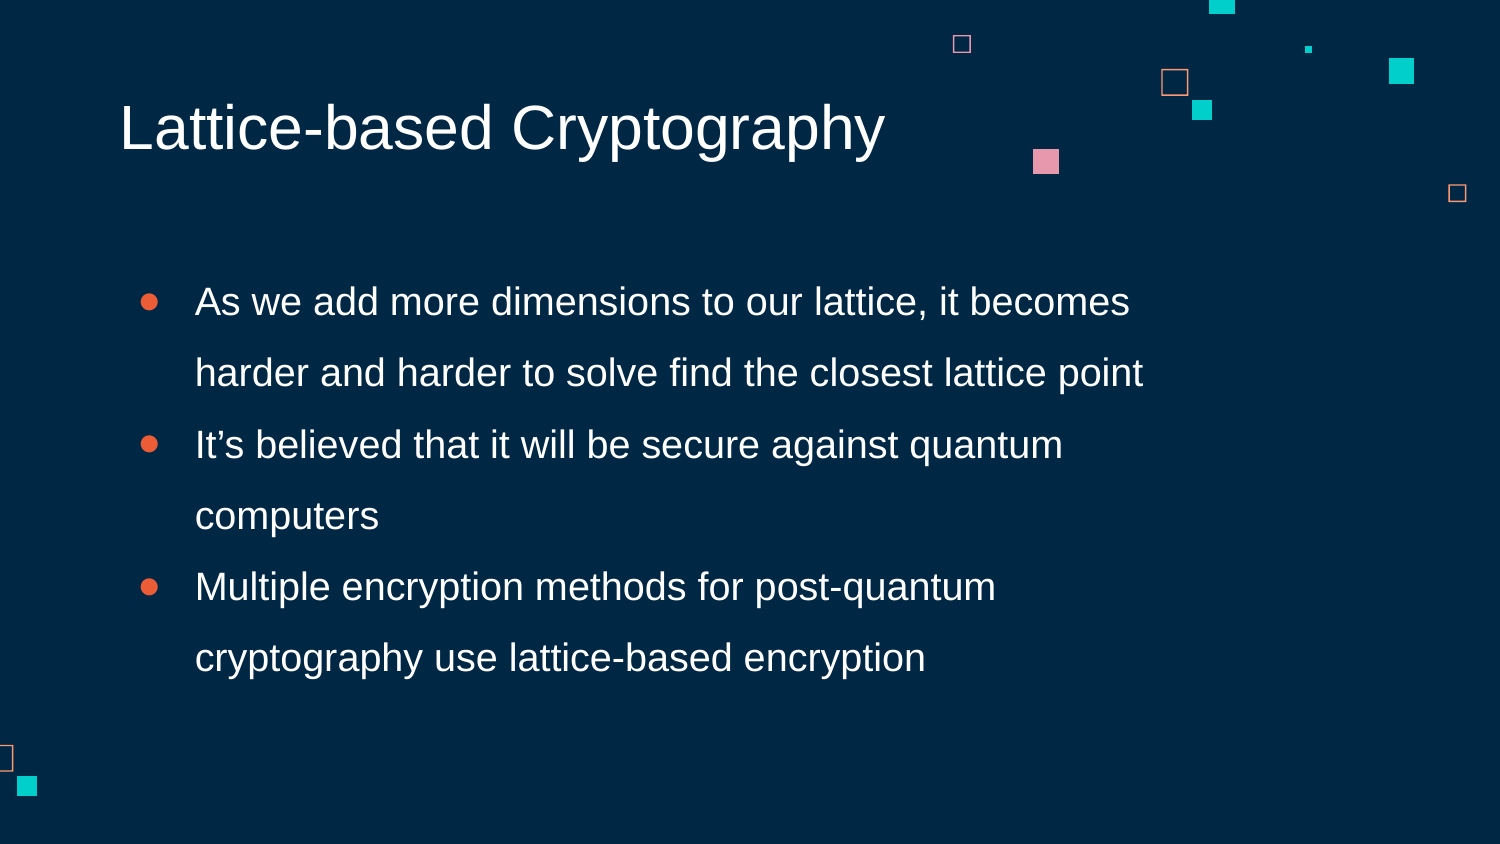

# Lattice-based Cryptography
As we add more dimensions to our lattice, it becomes harder and harder to solve find the closest lattice point
It’s believed that it will be secure against quantum computers
Multiple encryption methods for post-quantum cryptography use lattice-based encryption